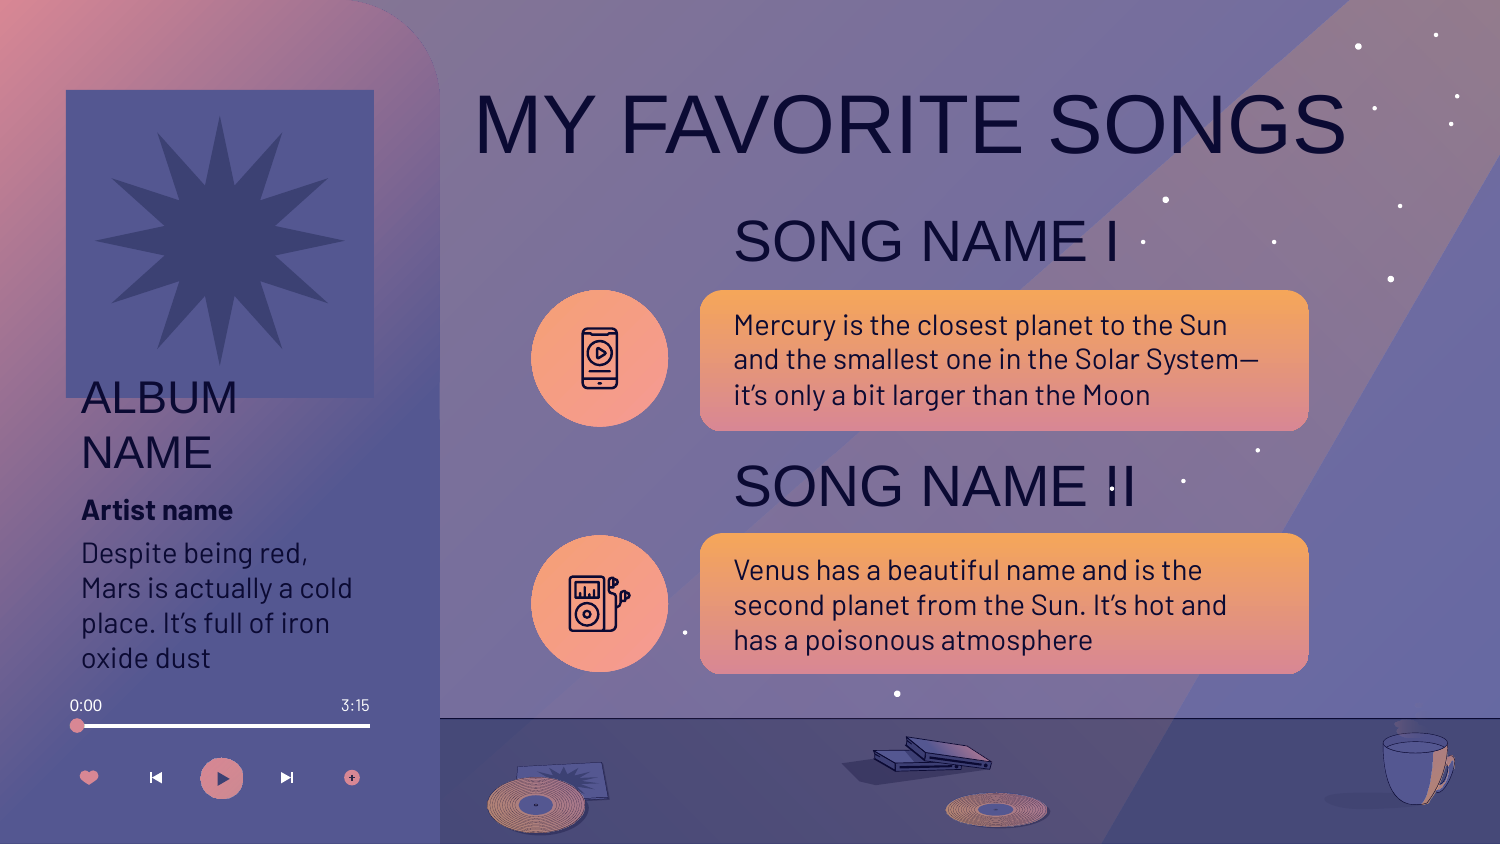

# MY FAVORITE SONGS

SONG NAME I
Mercury is the closest planet to the Sun and the smallest one in the Solar System—it’s only a bit larger than the Moon

ALBUM NAME
SONG NAME II
Artist name
Despite being red, Mars is actually a cold place. It’s full of iron oxide dust

Venus has a beautiful name and is the second planet from the Sun. It’s hot and has a poisonous atmosphere

0:00
3:15